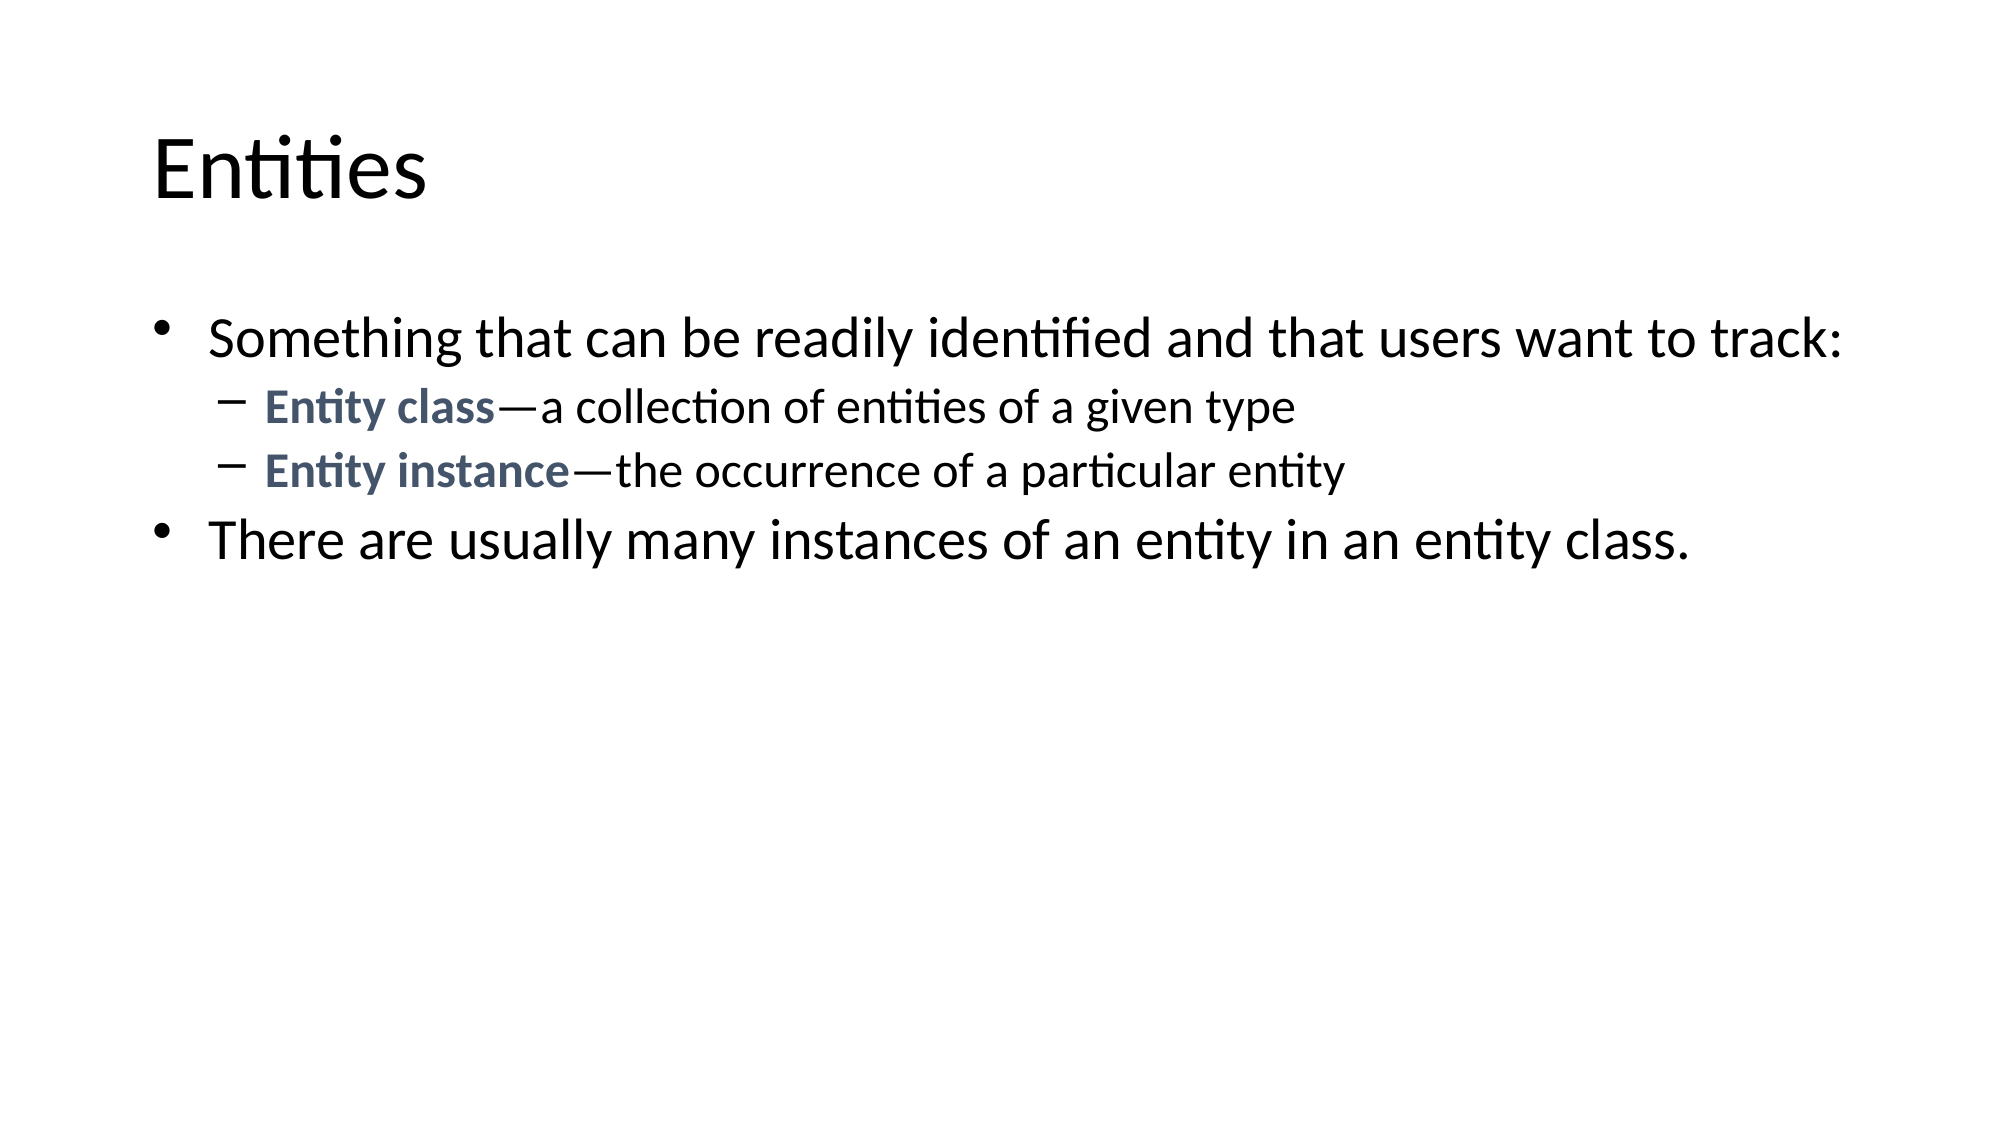

# Entities
Something that can be readily identified and that users want to track:
Entity class—a collection of entities of a given type
Entity instance—the occurrence of a particular entity
There are usually many instances of an entity in an entity class.